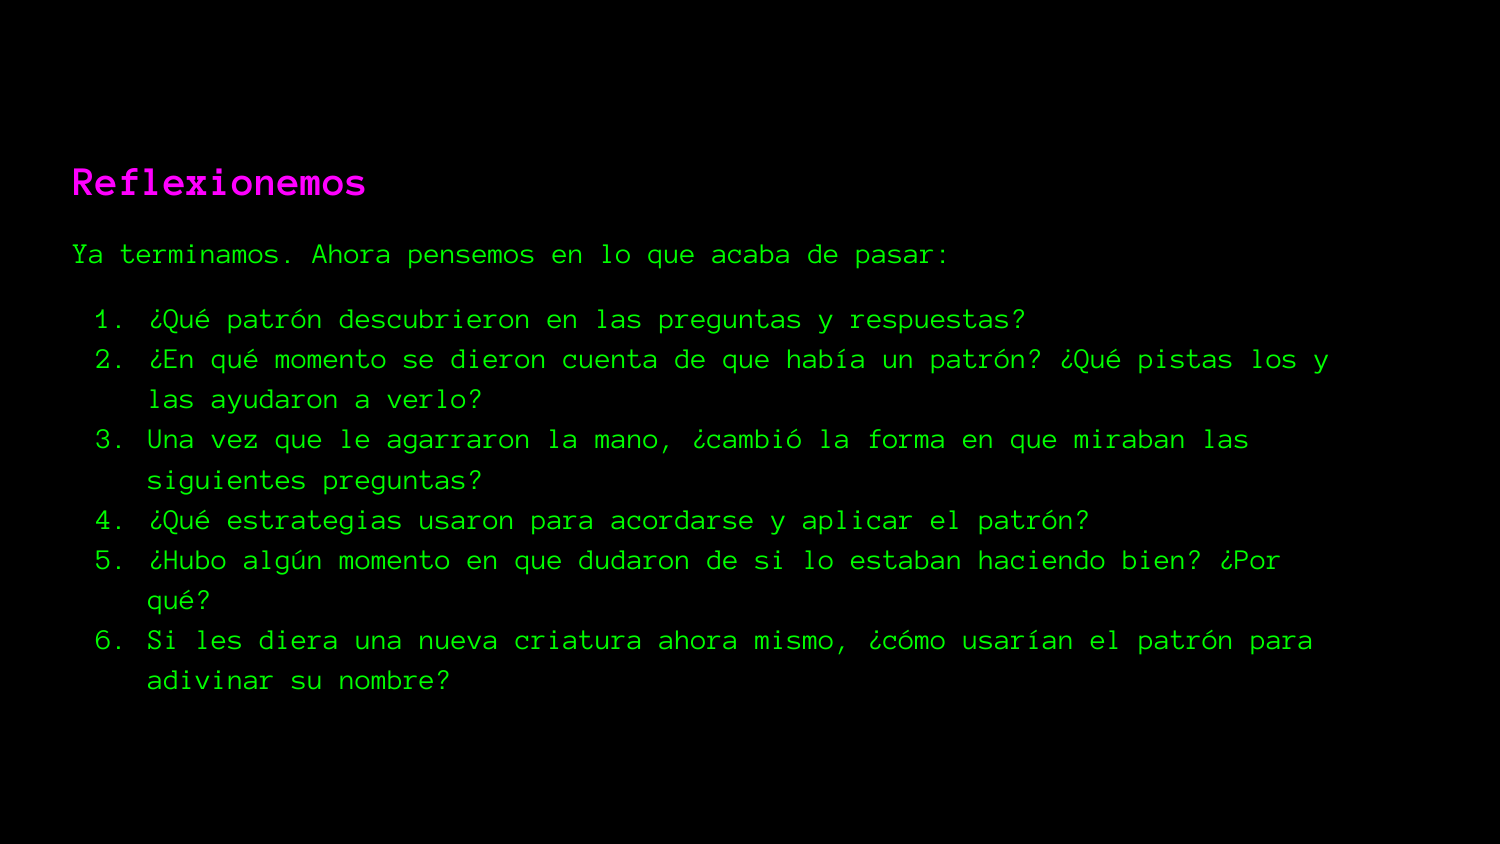

Reflexionemos
Ya terminamos. Ahora pensemos en lo que acaba de pasar:
¿Qué patrón descubrieron en las preguntas y respuestas?
¿En qué momento se dieron cuenta de que había un patrón? ¿Qué pistas los y las ayudaron a verlo?
Una vez que le agarraron la mano, ¿cambió la forma en que miraban las siguientes preguntas?
¿Qué estrategias usaron para acordarse y aplicar el patrón?
¿Hubo algún momento en que dudaron de si lo estaban haciendo bien? ¿Por qué?
Si les diera una nueva criatura ahora mismo, ¿cómo usarían el patrón para adivinar su nombre?